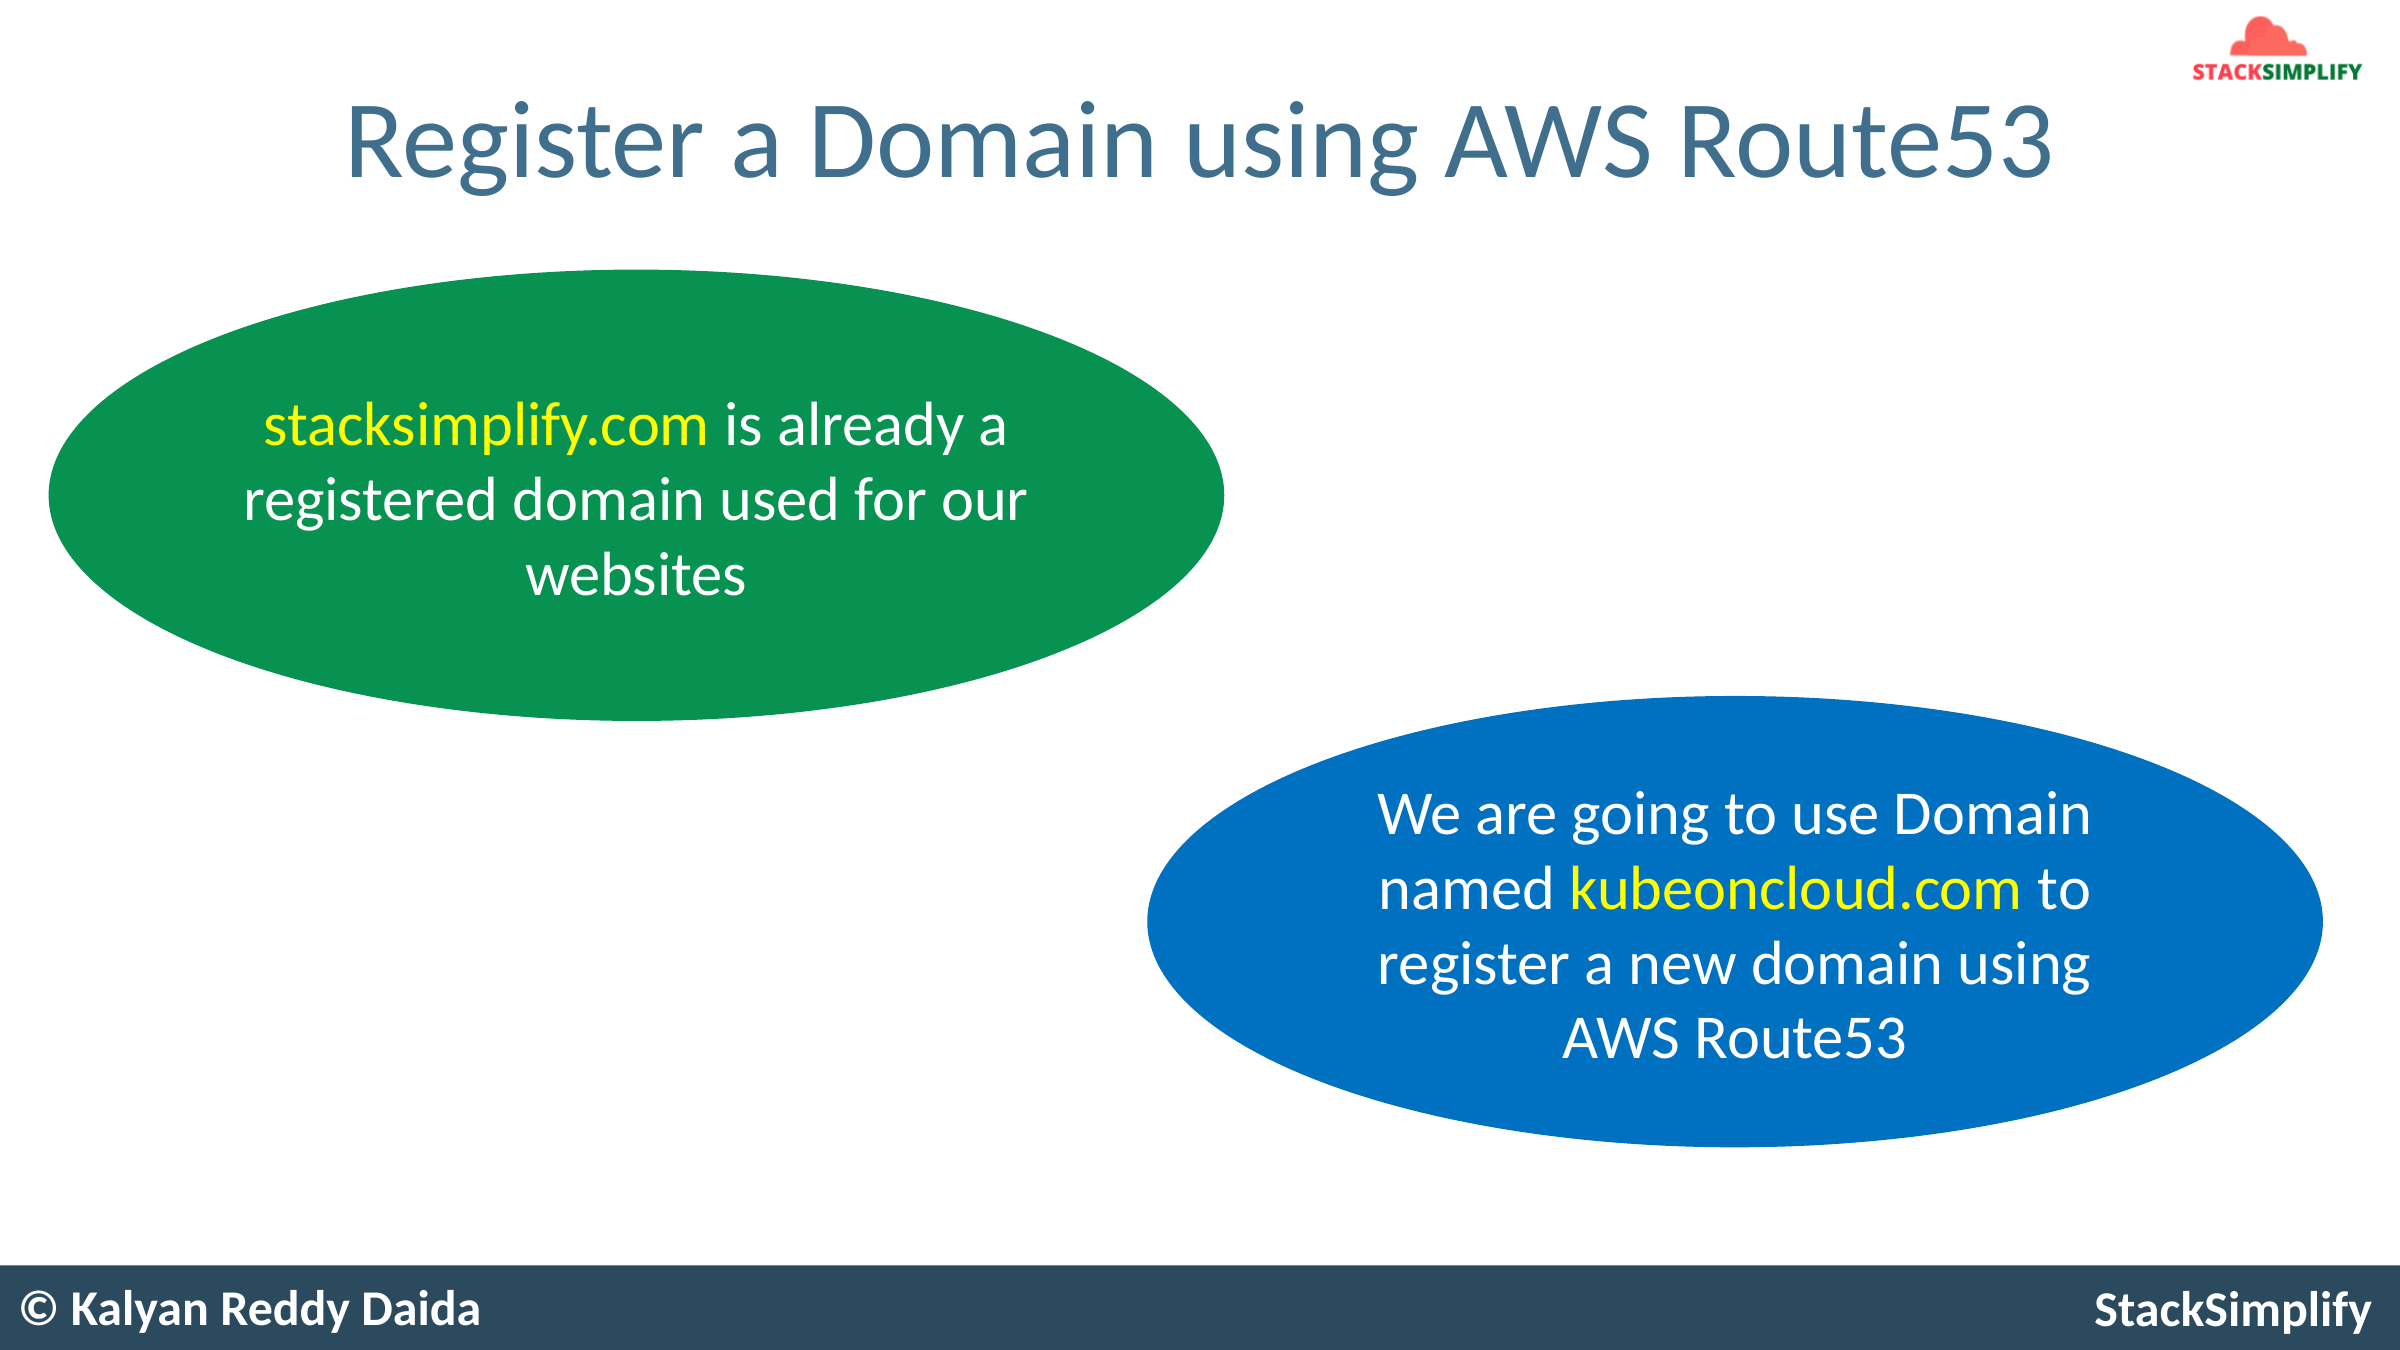

# Register a Domain using AWS Route53
stacksimplify.com is already a registered domain used for our websites
We are going to use Domain named kubeoncloud.com to register a new domain using AWS Route53
© Kalyan Reddy Daida